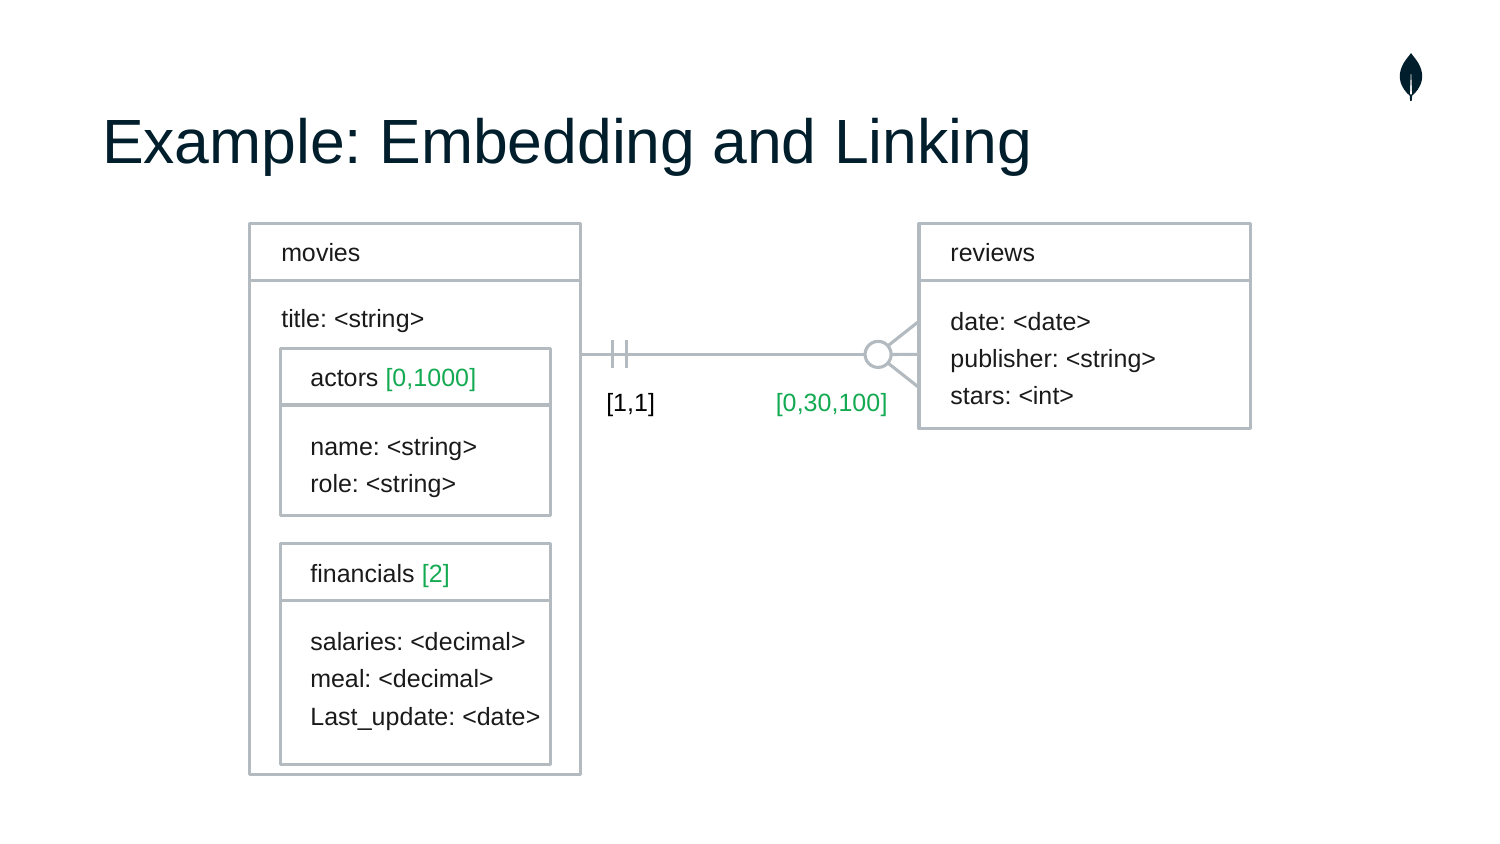

# Example: Embedding and Linking
movies
reviews
title: <string>
date: <date>
publisher: <string>
stars: <int>

actors [0,1000]
[0,30,100]
[1,1]
name: <string>
role: <string>
financials [2]
salaries: <decimal>
meal: <decimal>
Last_update: <date>